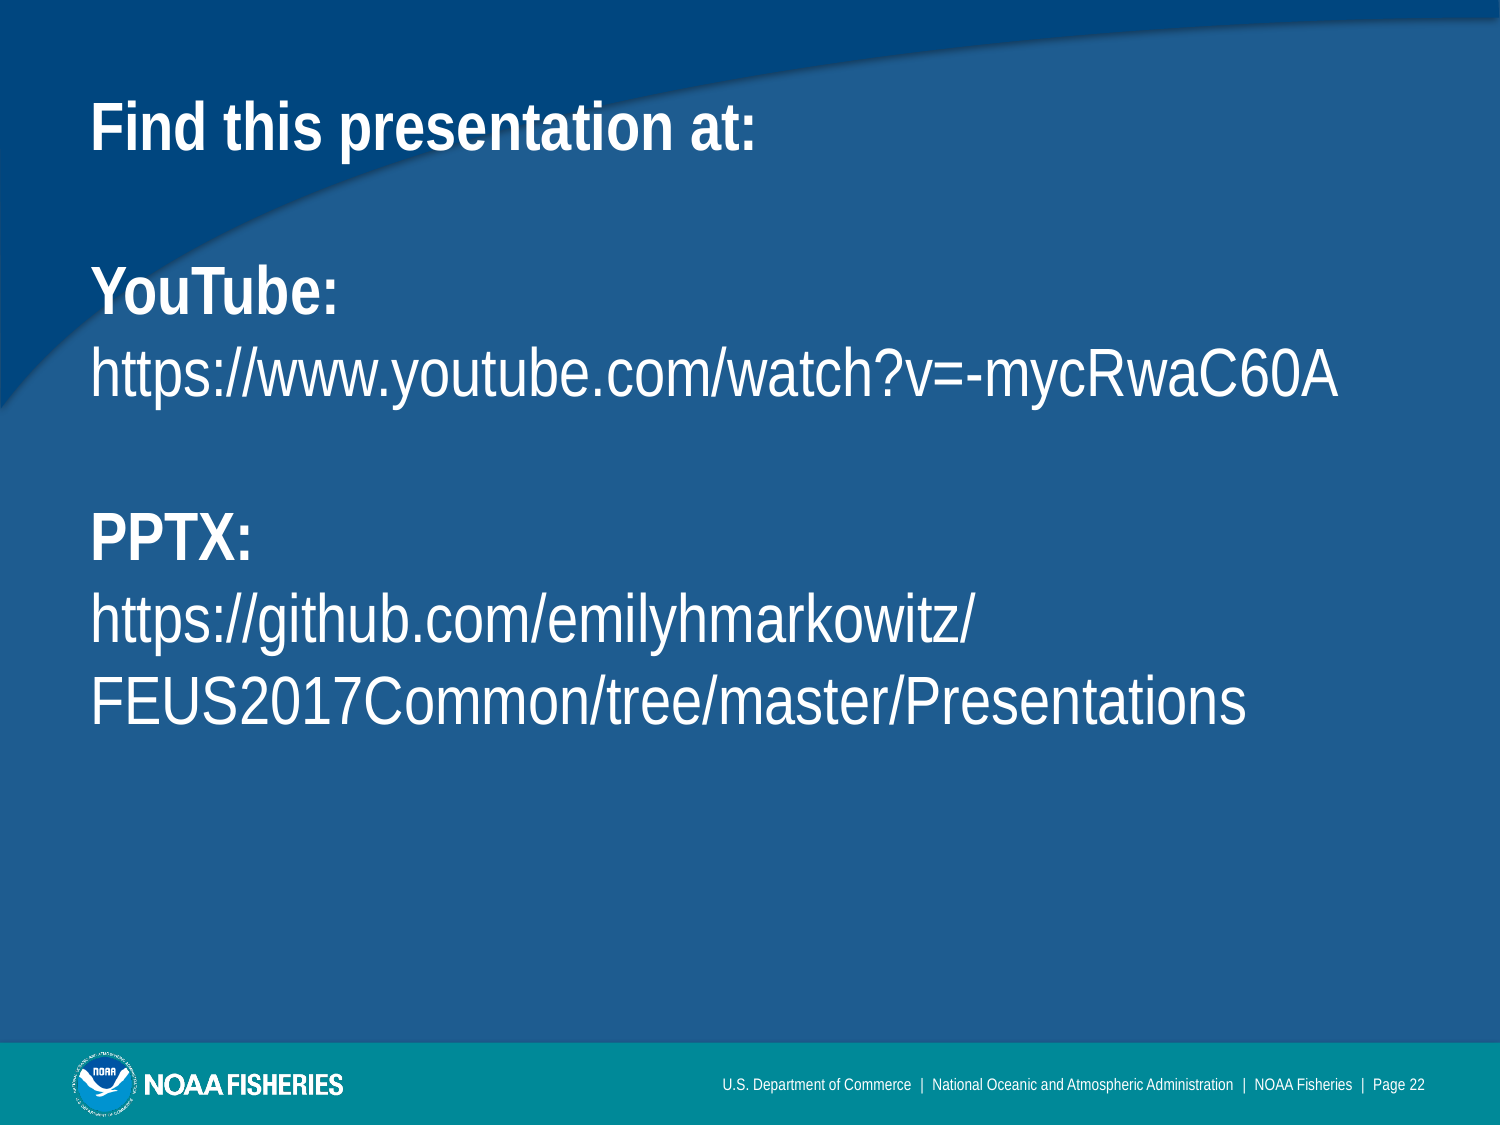

# Find this presentation at: YouTube: https://www.youtube.com/watch?v=-mycRwaC60A PPTX: https://github.com/emilyhmarkowitz/FEUS2017Common/tree/master/Presentations
U.S. Department of Commerce | National Oceanic and Atmospheric Administration | NOAA Fisheries | Page 22